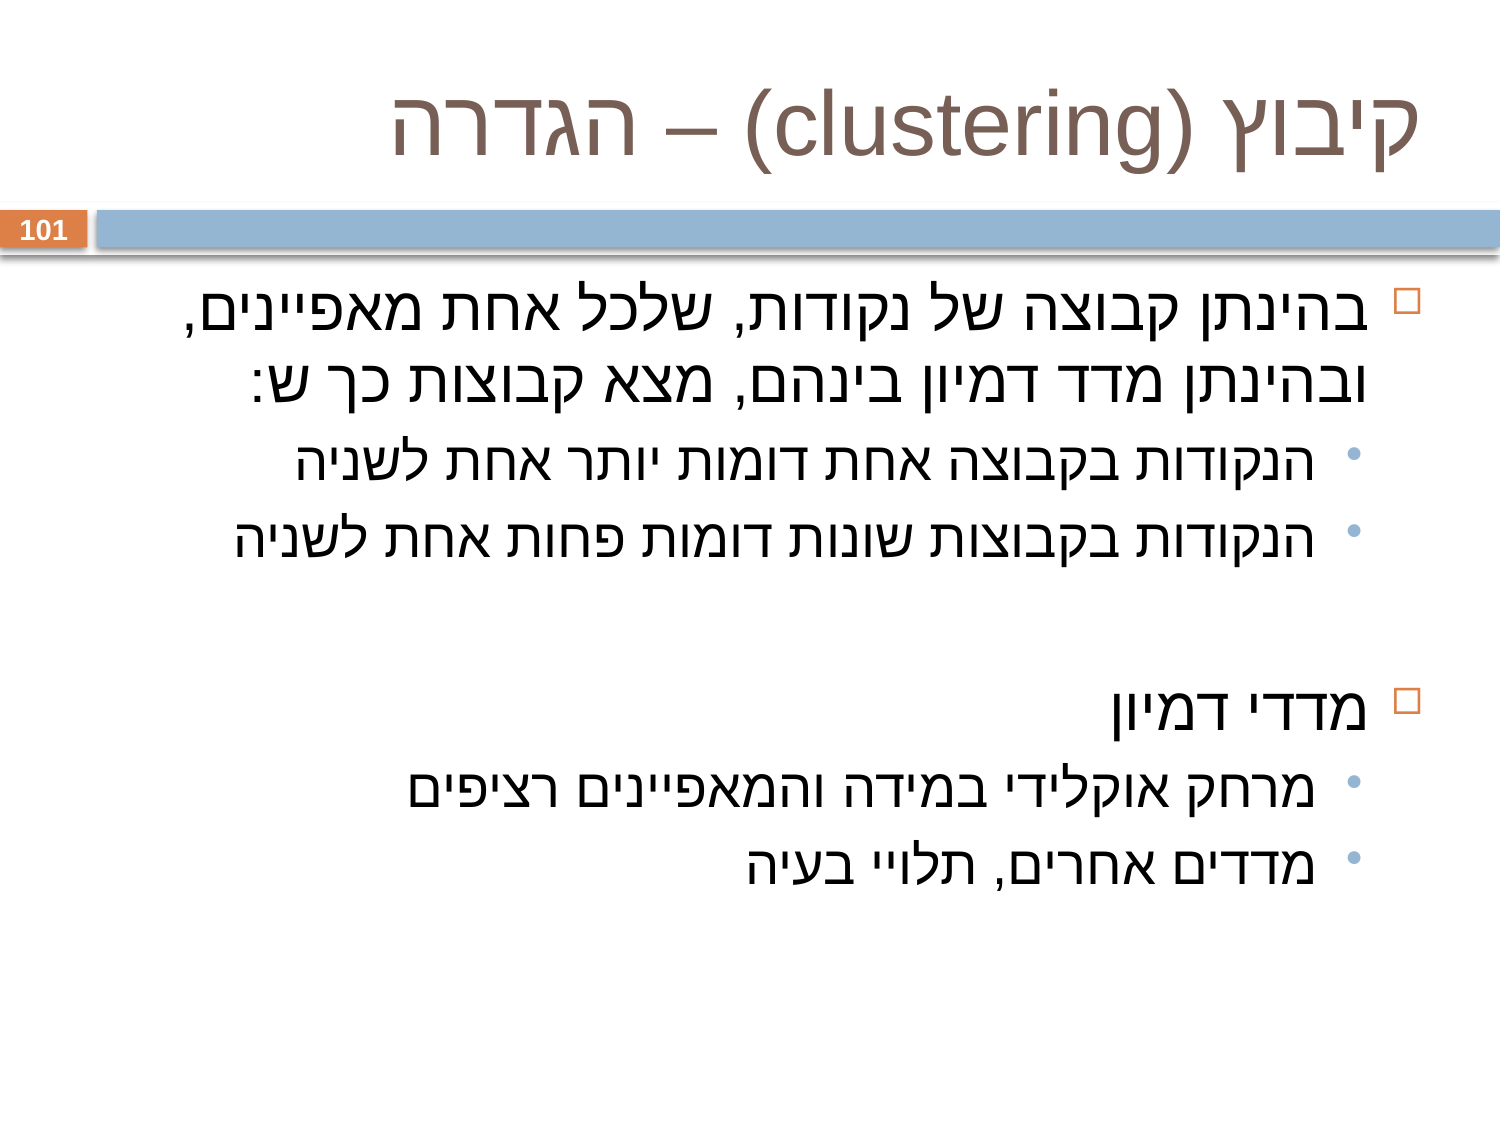

# קיבוץ (clustering) – הגדרה
101
בהינתן קבוצה של נקודות, שלכל אחת מאפיינים, ובהינתן מדד דמיון בינהם, מצא קבוצות כך ש:
הנקודות בקבוצה אחת דומות יותר אחת לשניה
הנקודות בקבוצות שונות דומות פחות אחת לשניה

מדדי דמיון
מרחק אוקלידי במידה והמאפיינים רציפים
מדדים אחרים, תלויי בעיה